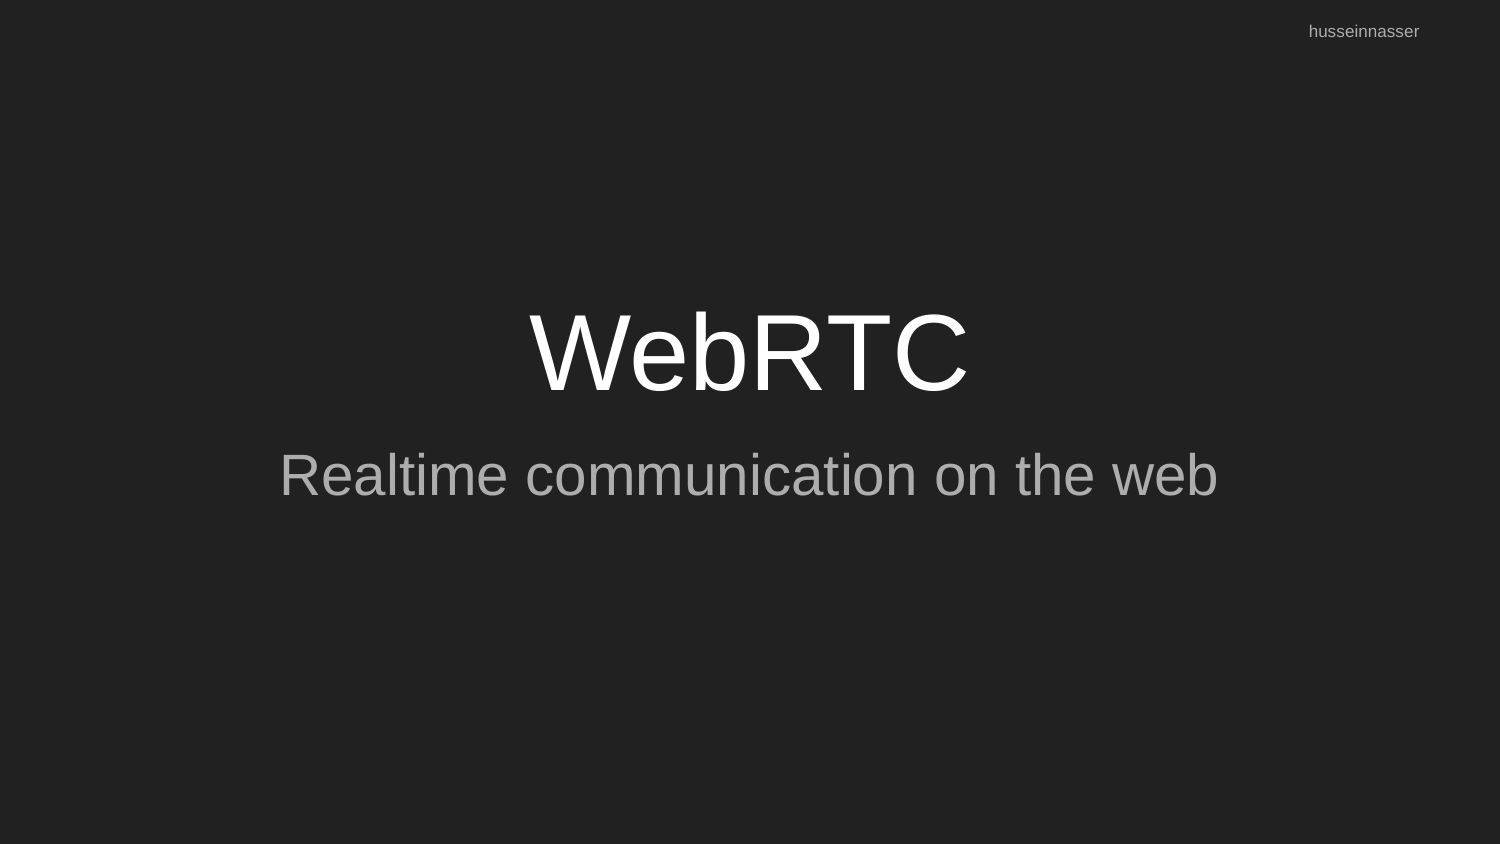

husseinnasser
# WebRTC
Realtime communication on the web